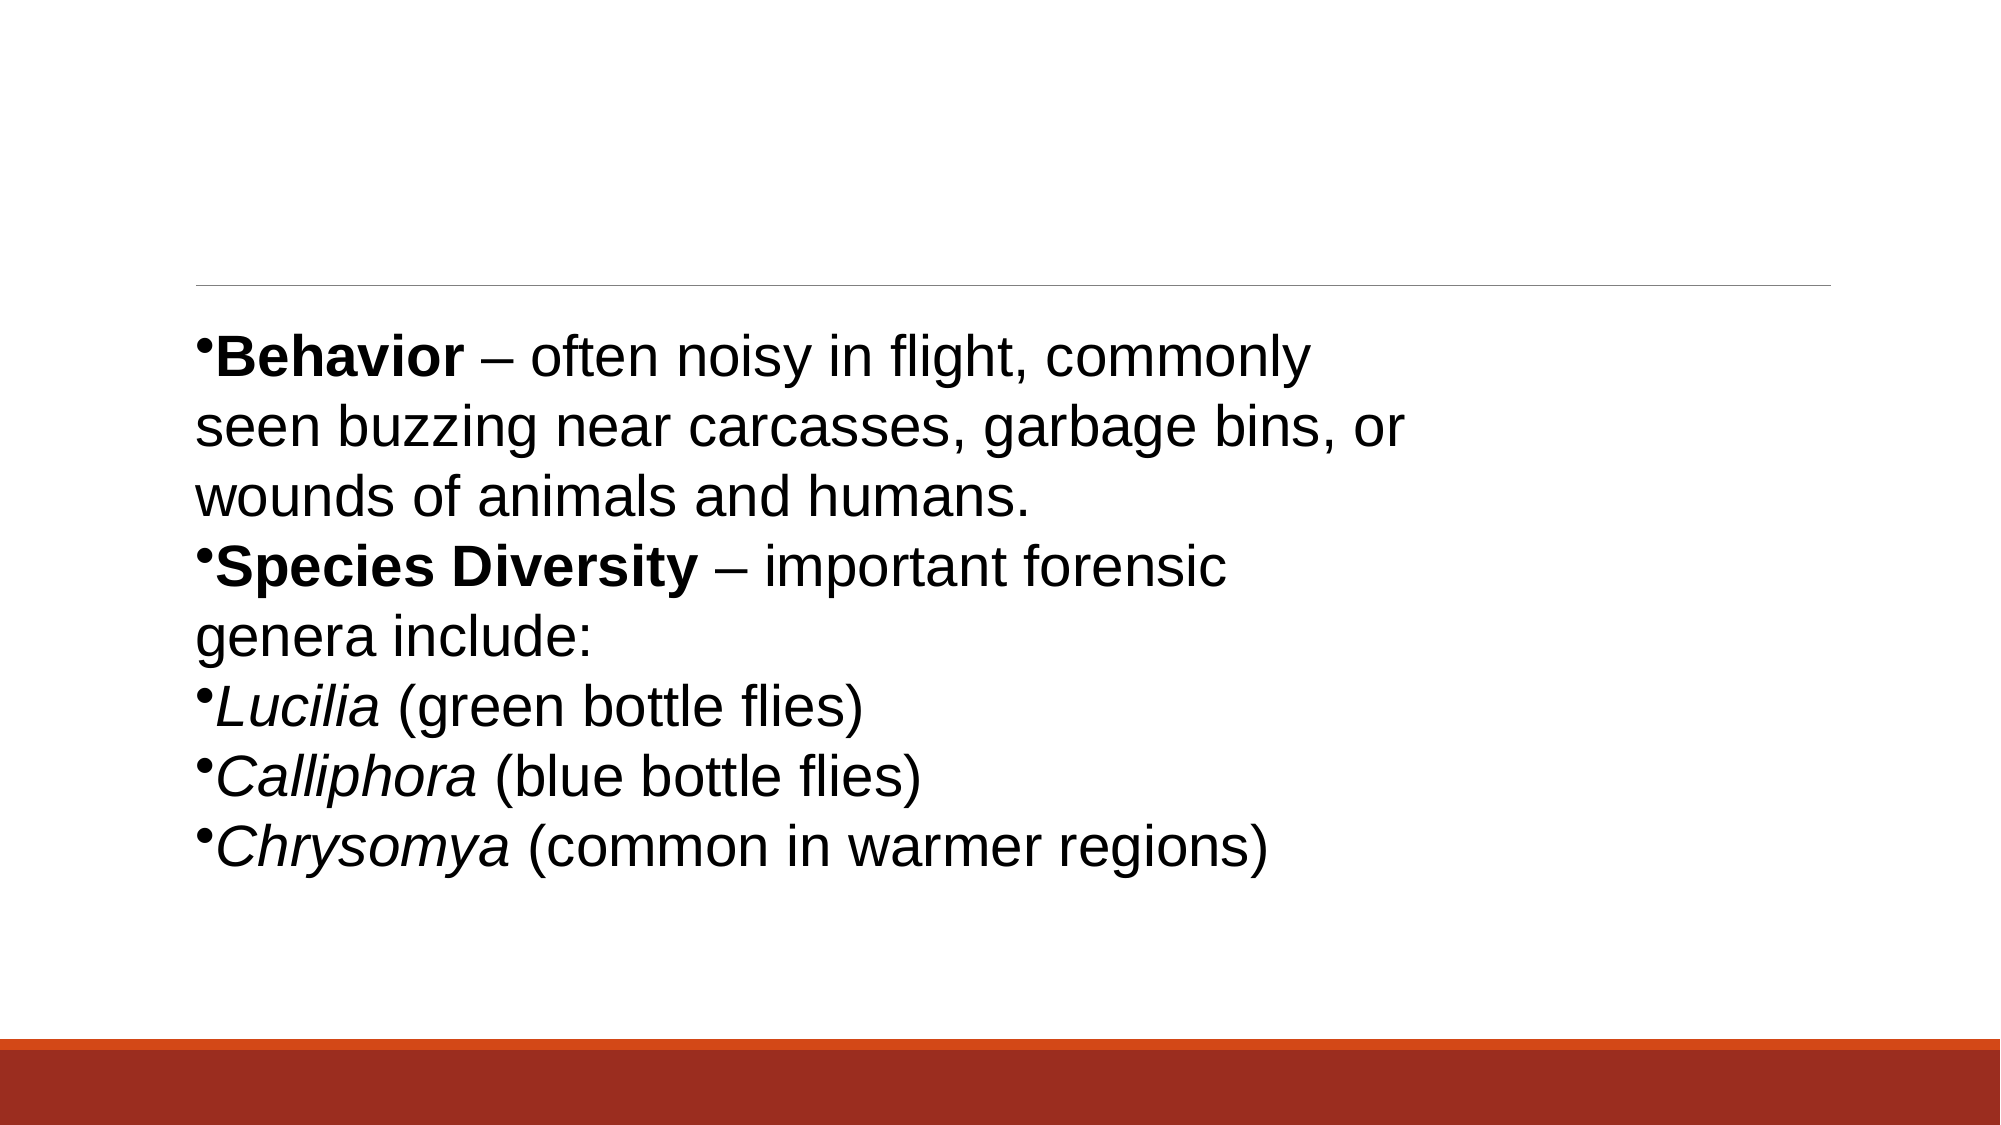

#
Behavior – often noisy in flight, commonly seen buzzing near carcasses, garbage bins, or wounds of animals and humans.
Species Diversity – important forensic genera include:
Lucilia (green bottle flies)
Calliphora (blue bottle flies)
Chrysomya (common in warmer regions)